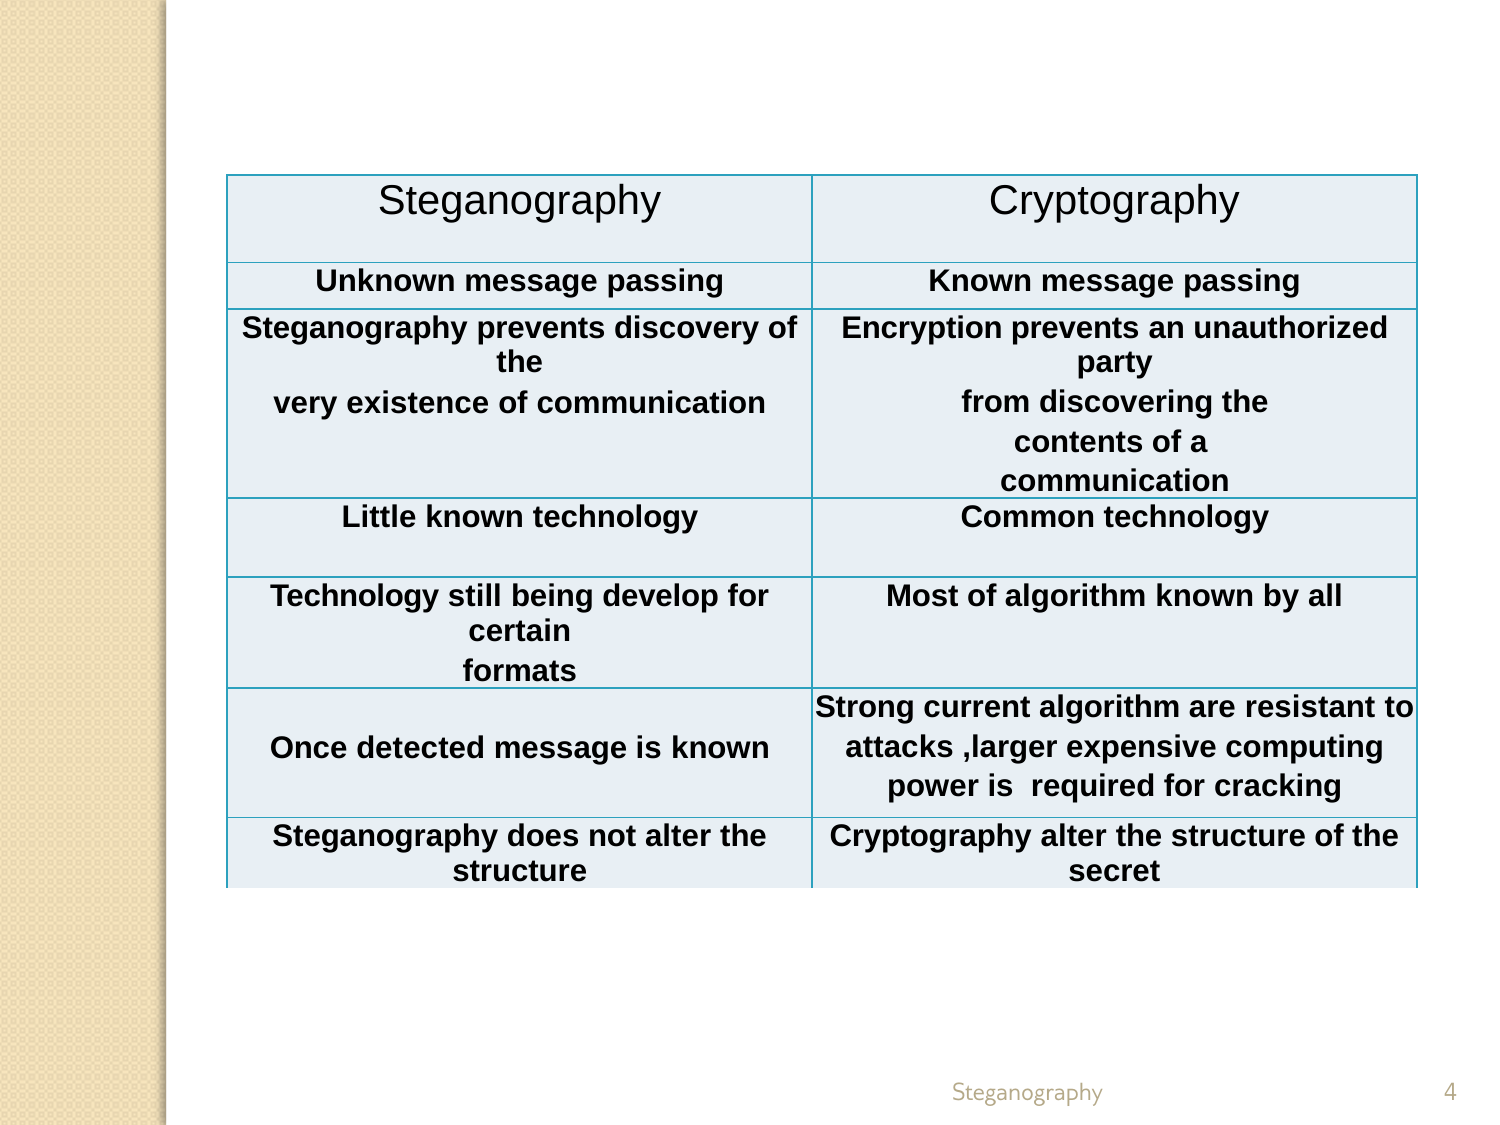

| Steganography | Cryptography |
| --- | --- |
| Unknown message passing | Known message passing |
| Steganography prevents discovery of the very existence of communication | Encryption prevents an unauthorized party from discovering the contents of a communication |
| Little known technology | Common technology |
| Technology still being develop for certain formats | Most of algorithm known by all |
| Once detected message is known | Strong current algorithm are resistant to attacks ,larger expensive computing power is required for cracking |
| Steganography does not alter the structure | Cryptography alter the structure of the secret |
Steganography
4